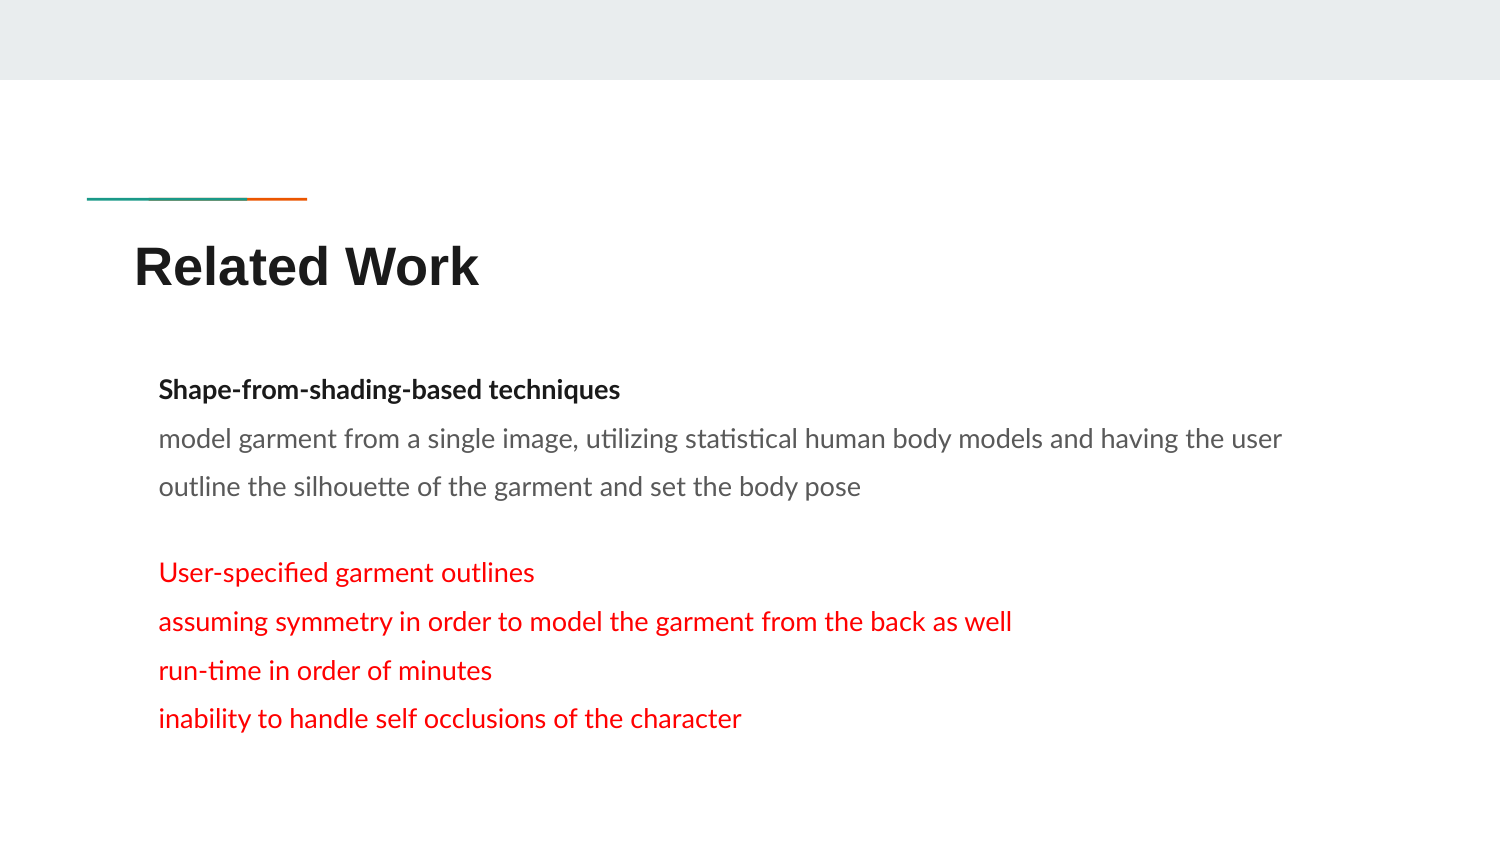

# Related Work
Shape-from-shading-based techniques
model garment from a single image, utilizing statistical human body models and having the user outline the silhouette of the garment and set the body pose

User-specified garment outlines
assuming symmetry in order to model the garment from the back as well
run-time in order of minutes
inability to handle self occlusions of the character